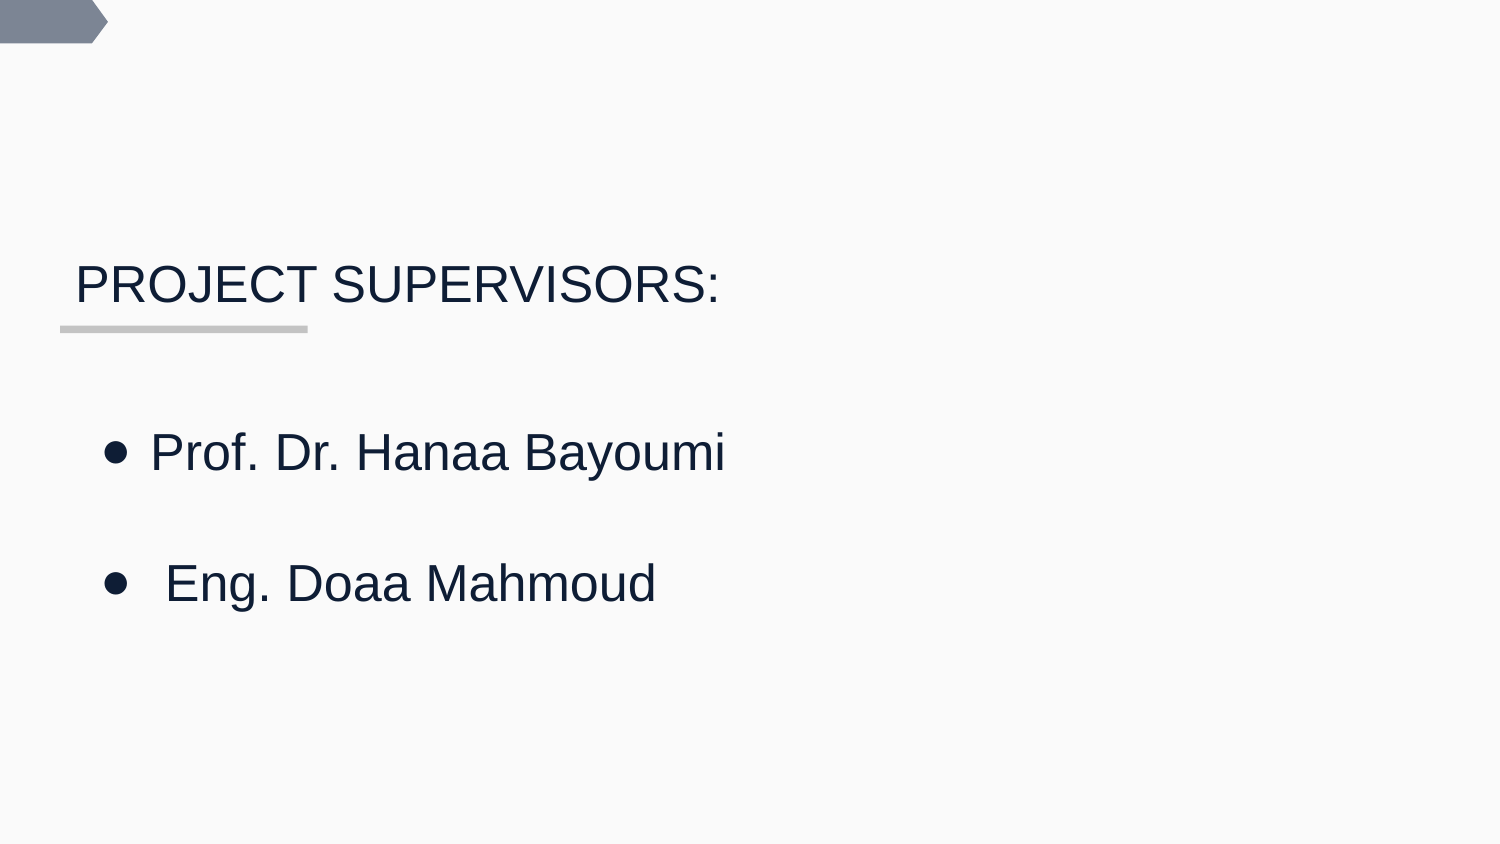

# PROJECT SUPERVISORS:

Prof. Dr. Hanaa Bayoumi

 Eng. Doaa Mahmoud